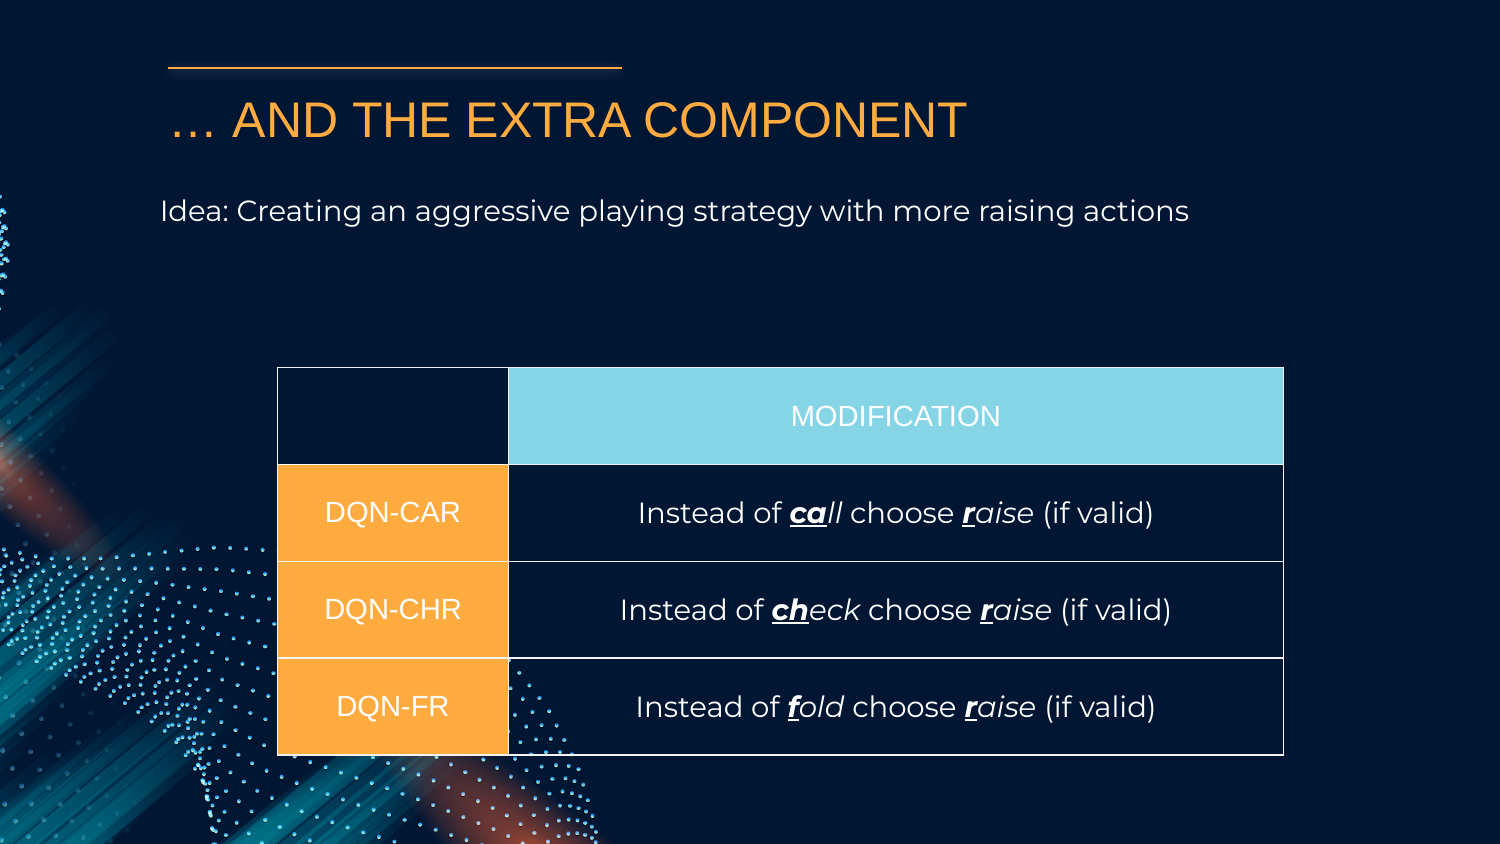

# … AND THE EXTRA COMPONENT
Idea: Creating an aggressive playing strategy with more raising actions
|  | MODIFICATION |
| --- | --- |
| DQN-CAR | Instead of call choose raise (if valid) |
| DQN-CHR | Instead of check choose raise (if valid) |
| DQN-FR | Instead of fold choose raise (if valid) |